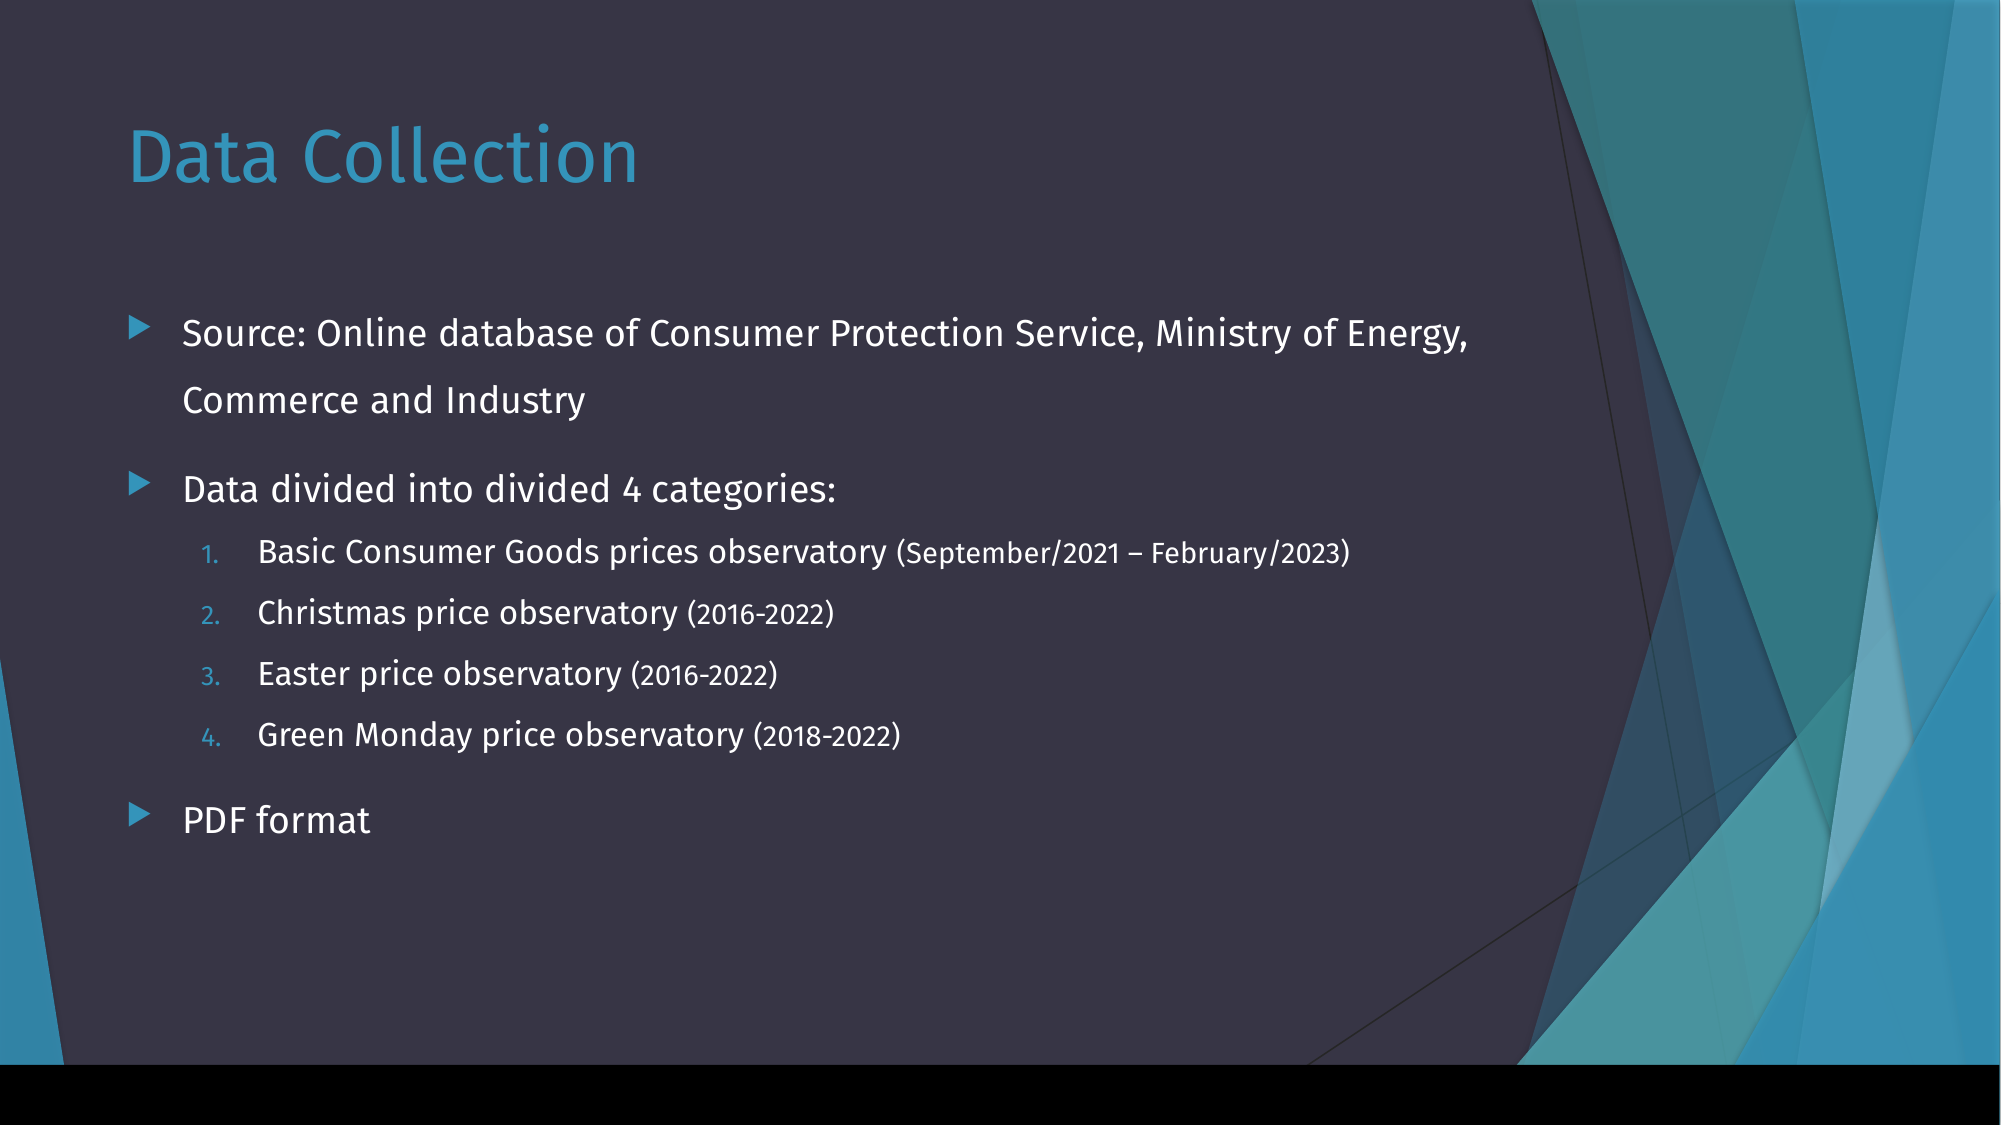

# Data Collection
Source: Online database of Consumer Protection Service, Ministry of Energy, Commerce and Industry
Data divided into divided 4 categories:
Basic Consumer Goods prices observatory (September/2021 – February/2023)
Christmas price observatory (2016-2022)
Easter price observatory (2016-2022)
Green Monday price observatory (2018-2022)
PDF format